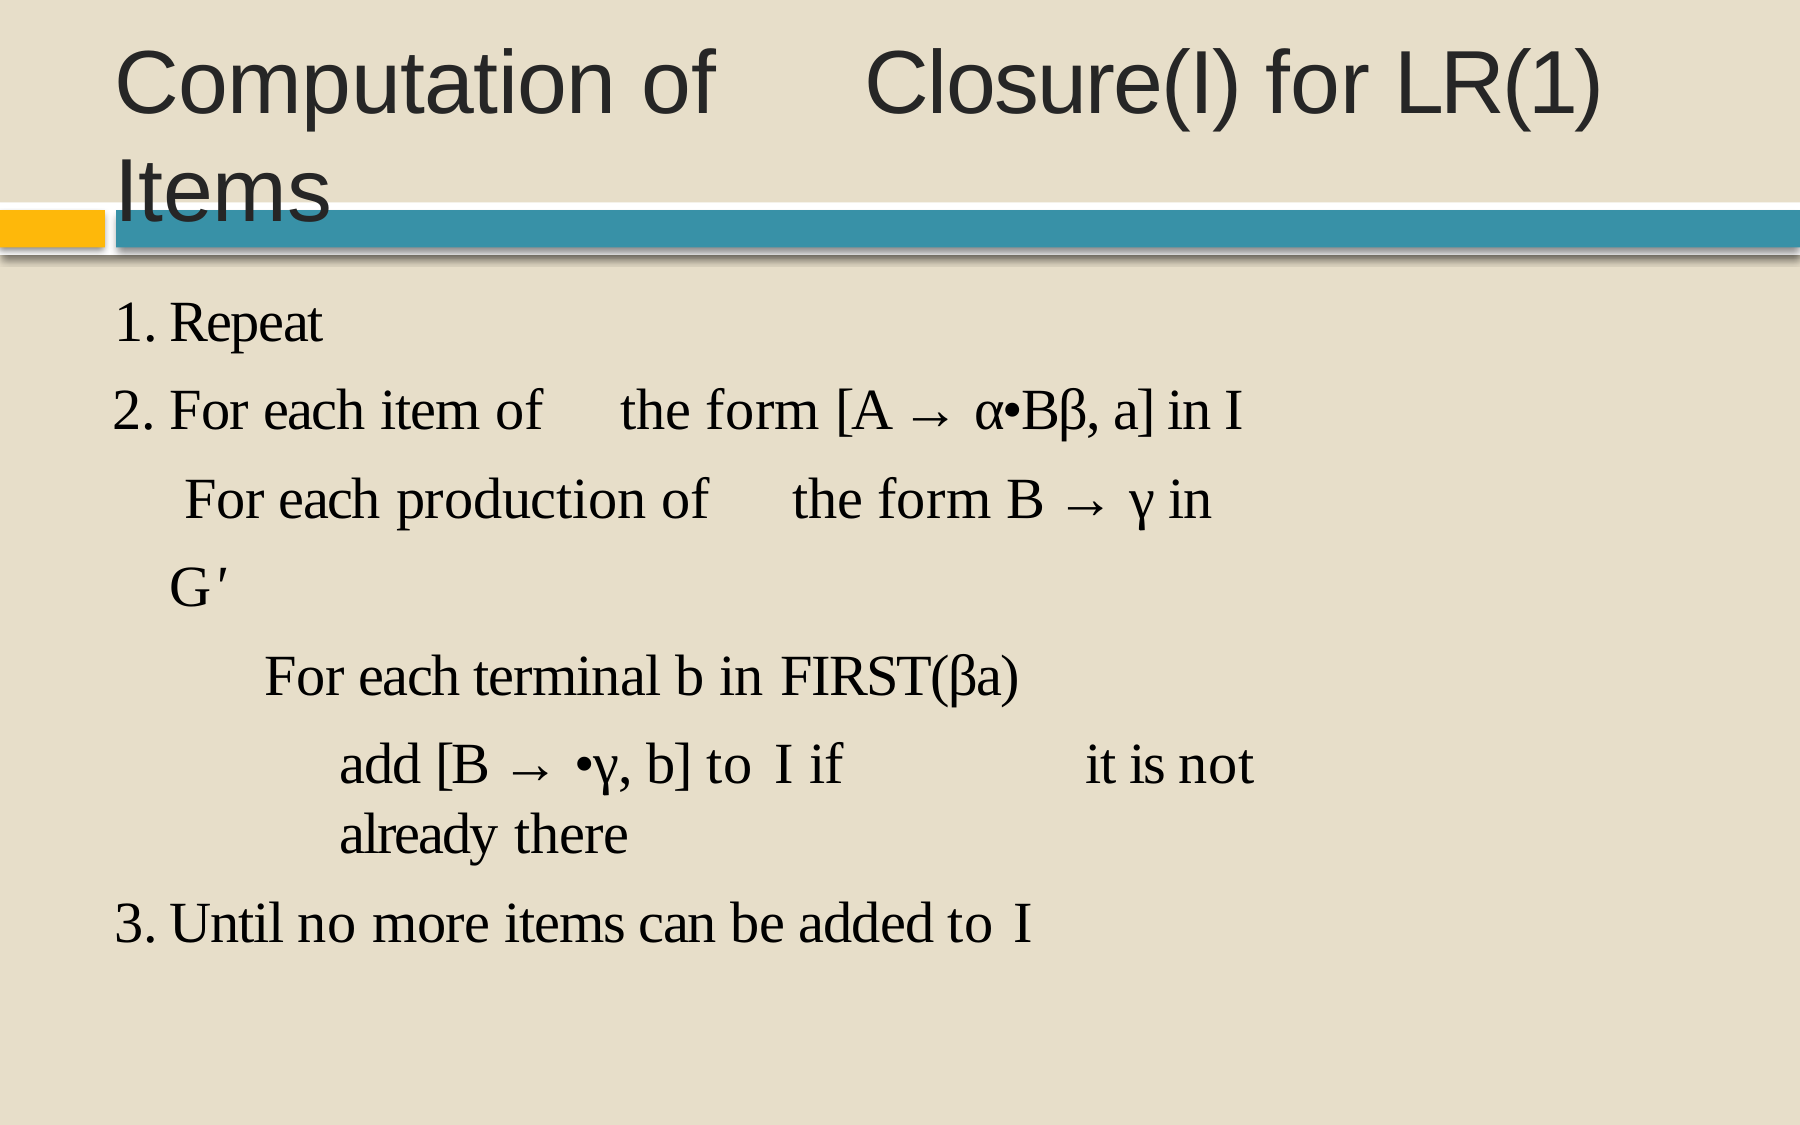

# Computation of	Closure(I) for LR(1) Items
Repeat
For each item of	the form [A → α•Bβ, a] in I  For each production of	the form B → γ in G'
For each terminal b in FIRST(βa)
add [B → •γ, b] to I if	it is not already there
Until no more items can be added to I